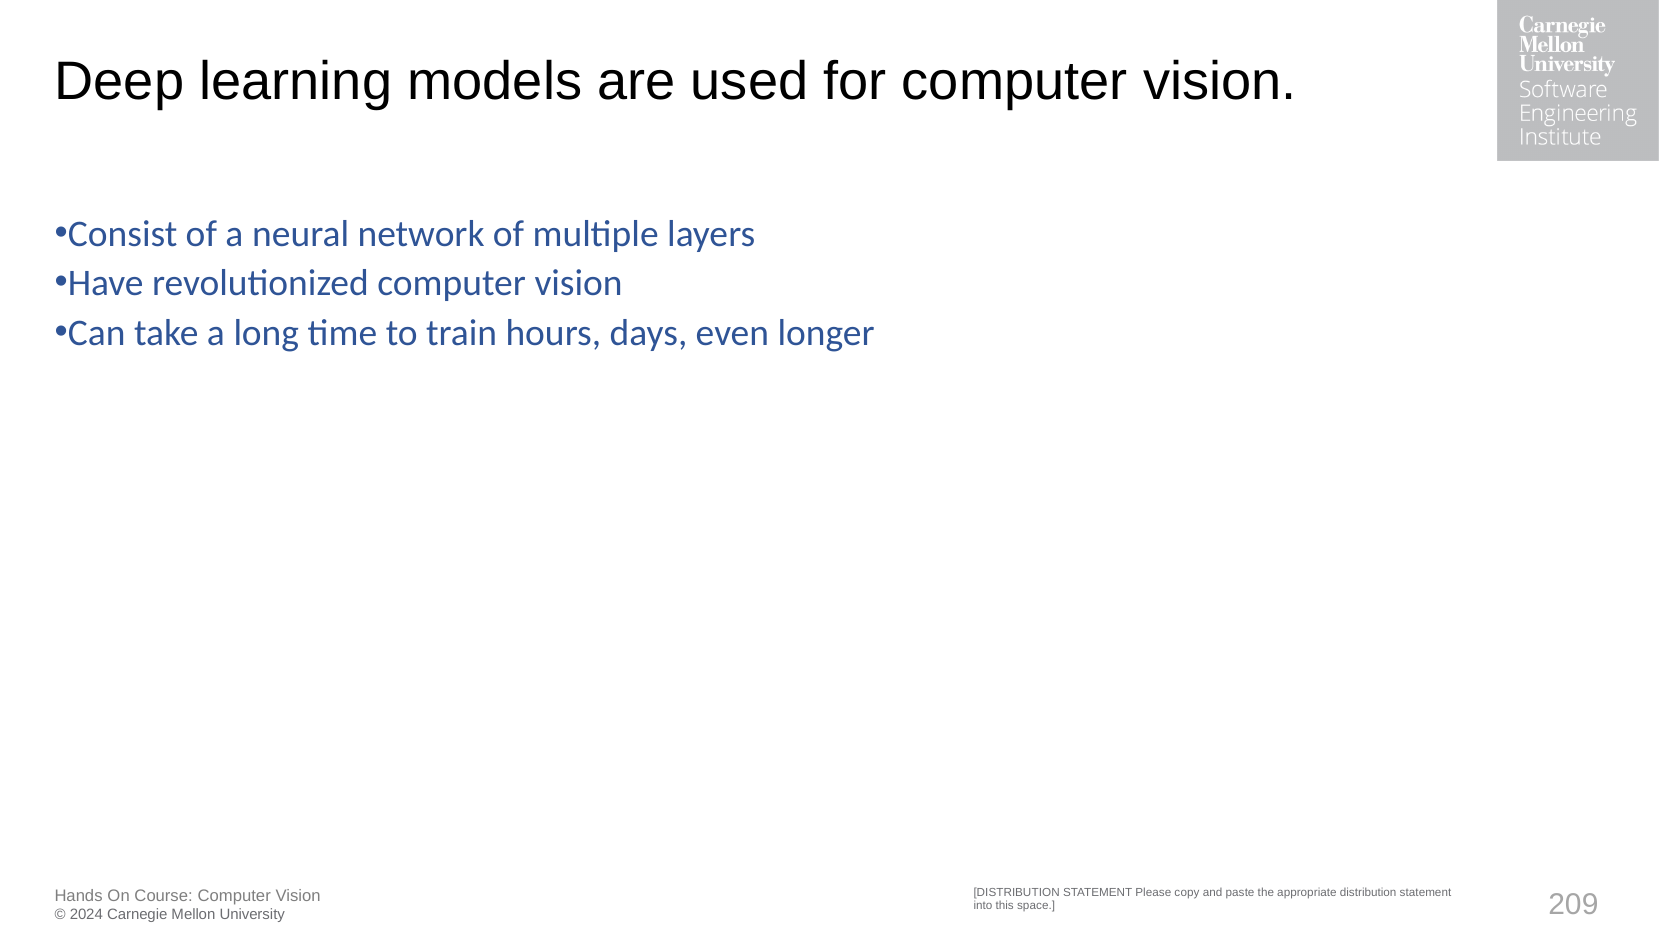

# Deep learning models are used for computer vision.
Consist of a neural network of multiple layers
Have revolutionized computer vision
Can take a long time to train hours, days, even longer